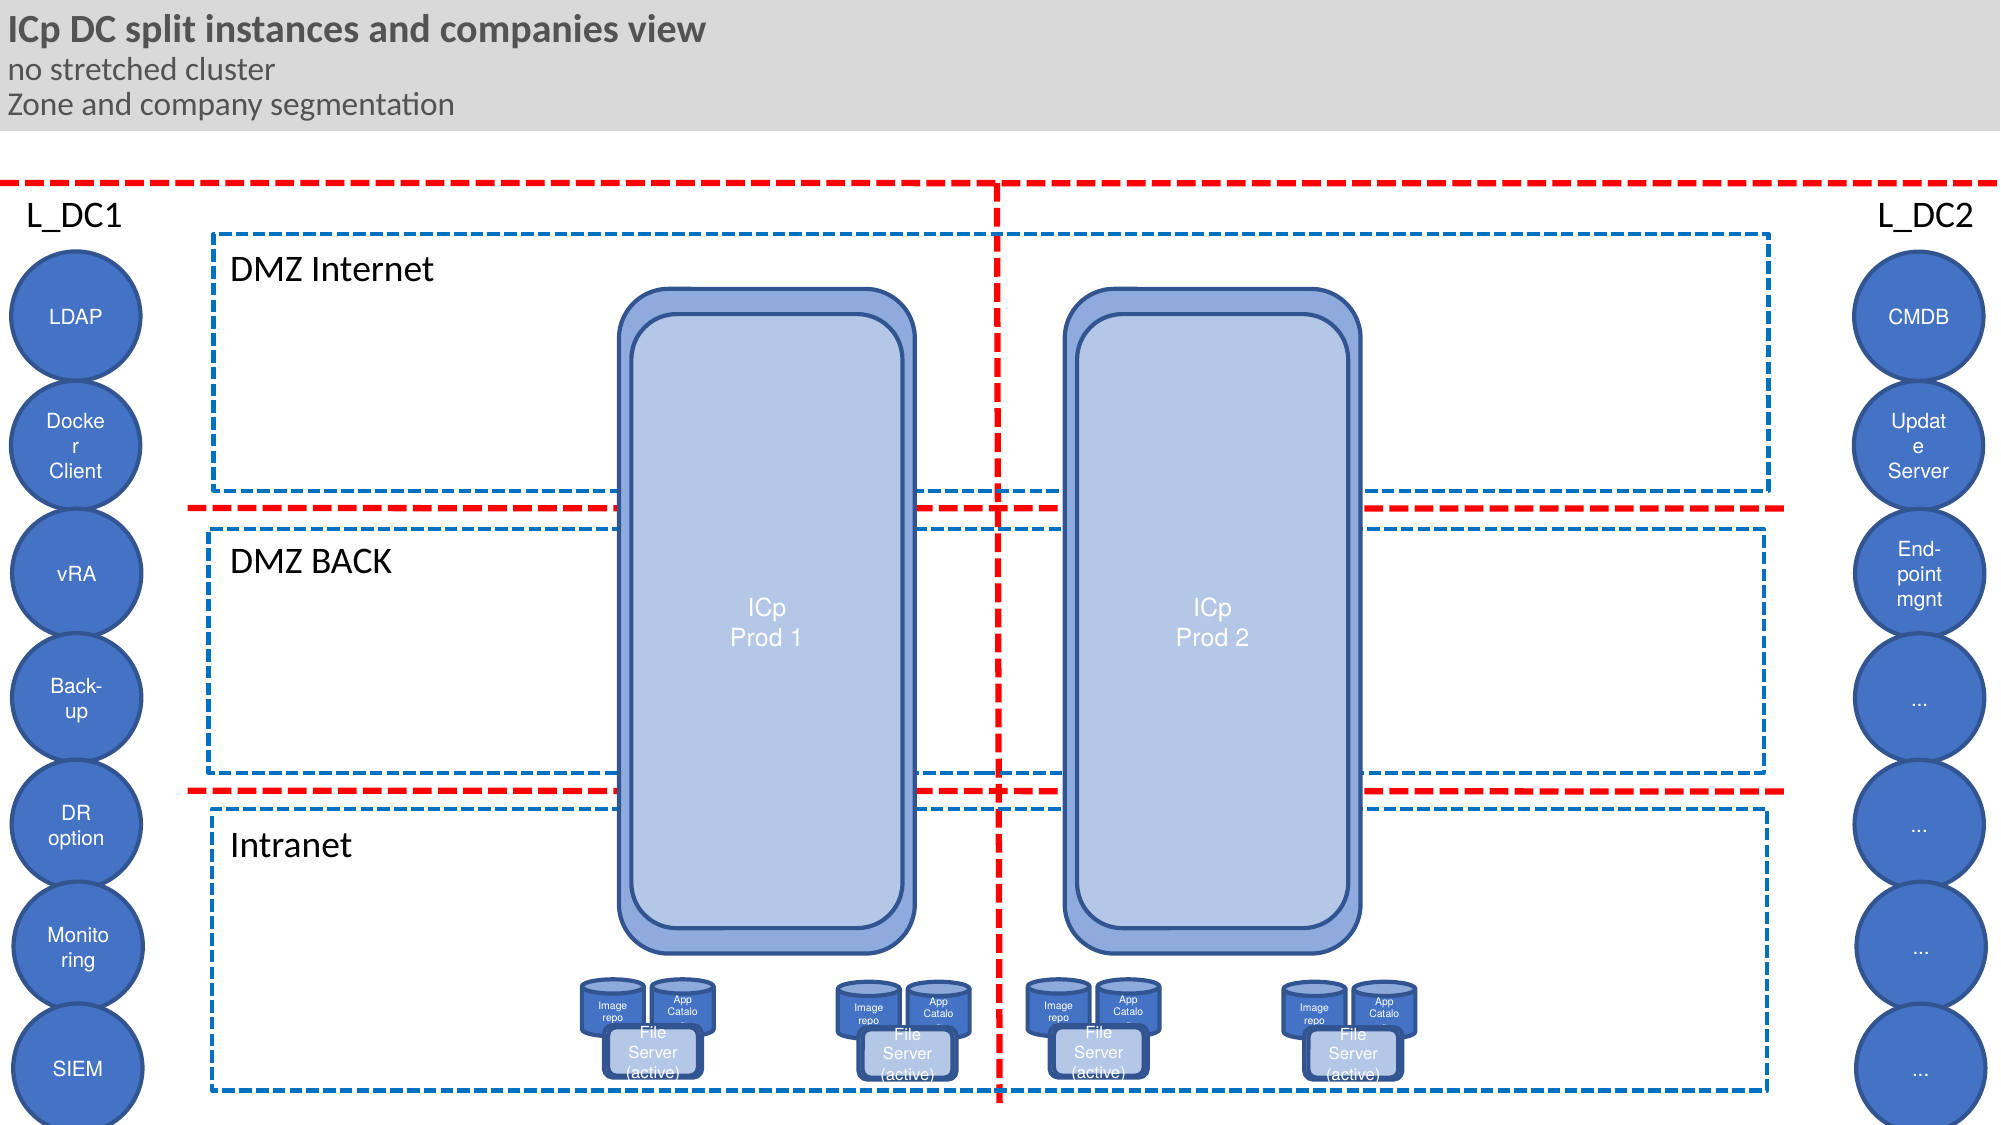

ICp DC split instances and companies view
no stretched cluster
Zone and company segmentation
L_DC1
L_DC2

DMZ Internet
LDAP
CMDB

ICp
Prod 1
Image repo
App Catalog

File Server
(active)

File Server
(active)
Image repo
App Catalog

ICp
Prod 2
Image repo
App Catalog

File Server
(active)

File Server
(active)
Image repo
App Catalog
Docker Client
Update Server
vRA
End-point mgnt
DMZ BACK

Back-up
...
DR option
...

Intranet
Monitoring
...
SIEM
...